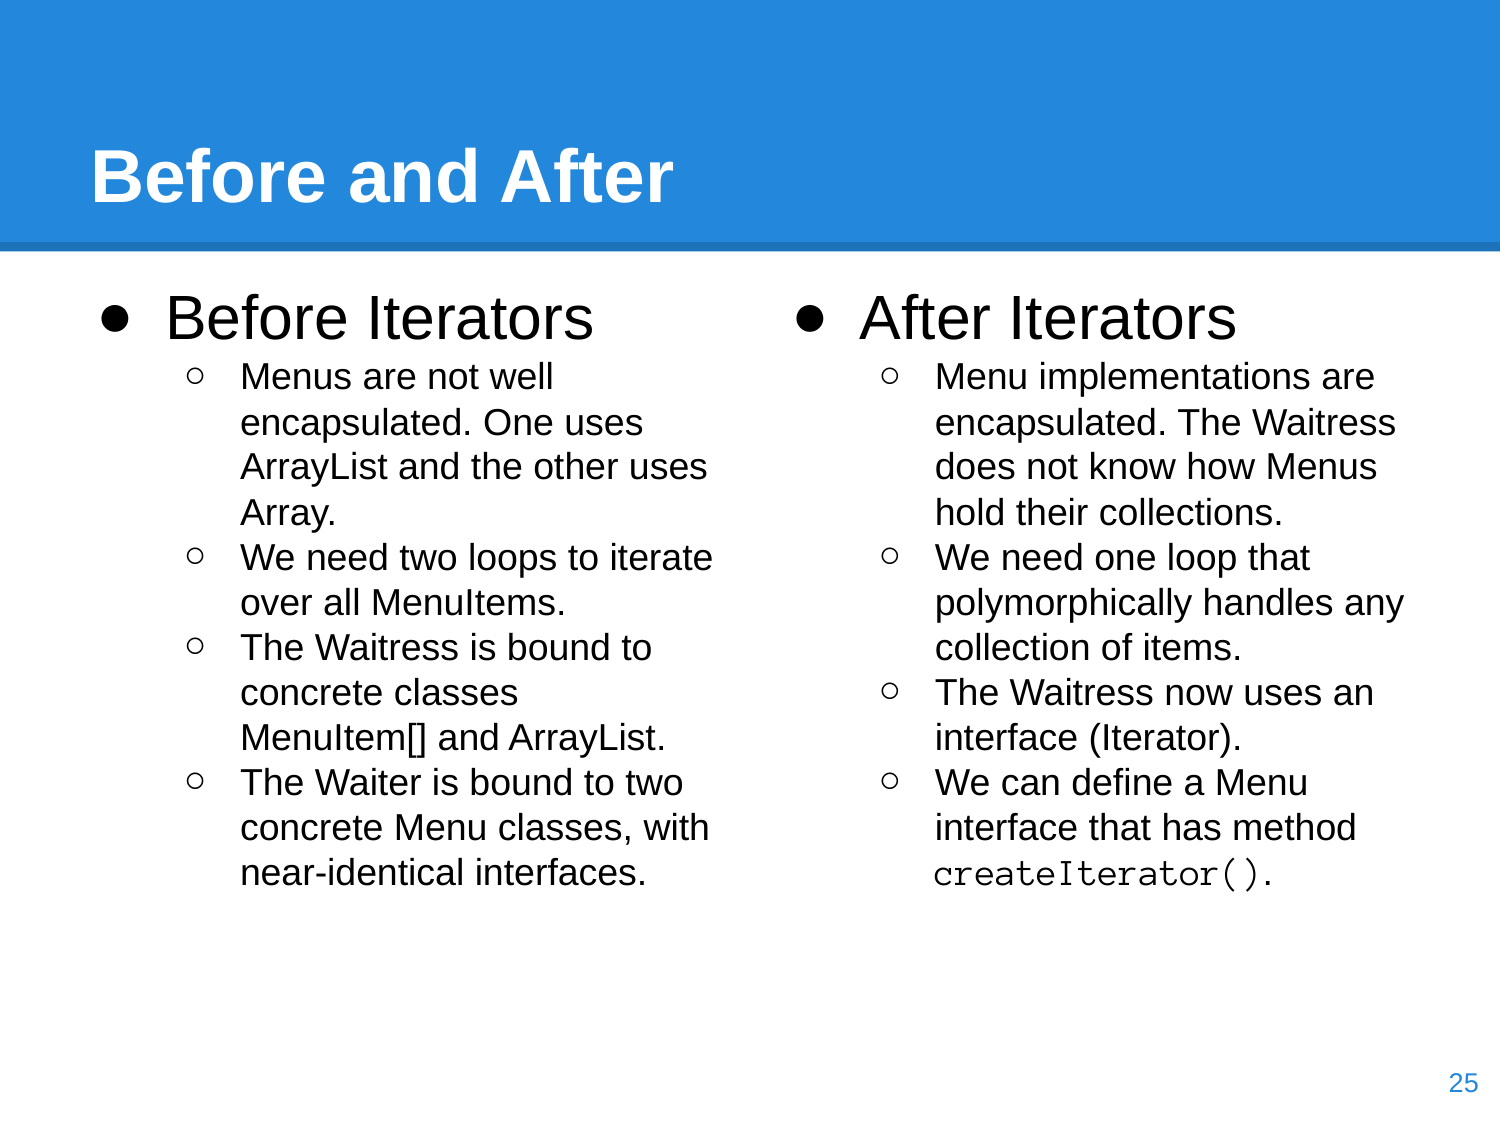

# Before and After
Before Iterators
Menus are not well encapsulated. One uses ArrayList and the other uses Array.
We need two loops to iterate over all MenuItems.
The Waitress is bound to concrete classes MenuItem[] and ArrayList.
The Waiter is bound to two concrete Menu classes, with near-identical interfaces.
After Iterators
Menu implementations are encapsulated. The Waitress does not know how Menus hold their collections.
We need one loop that polymorphically handles any collection of items.
The Waitress now uses an interface (Iterator).
We can define a Menu interface that has method createIterator().
25